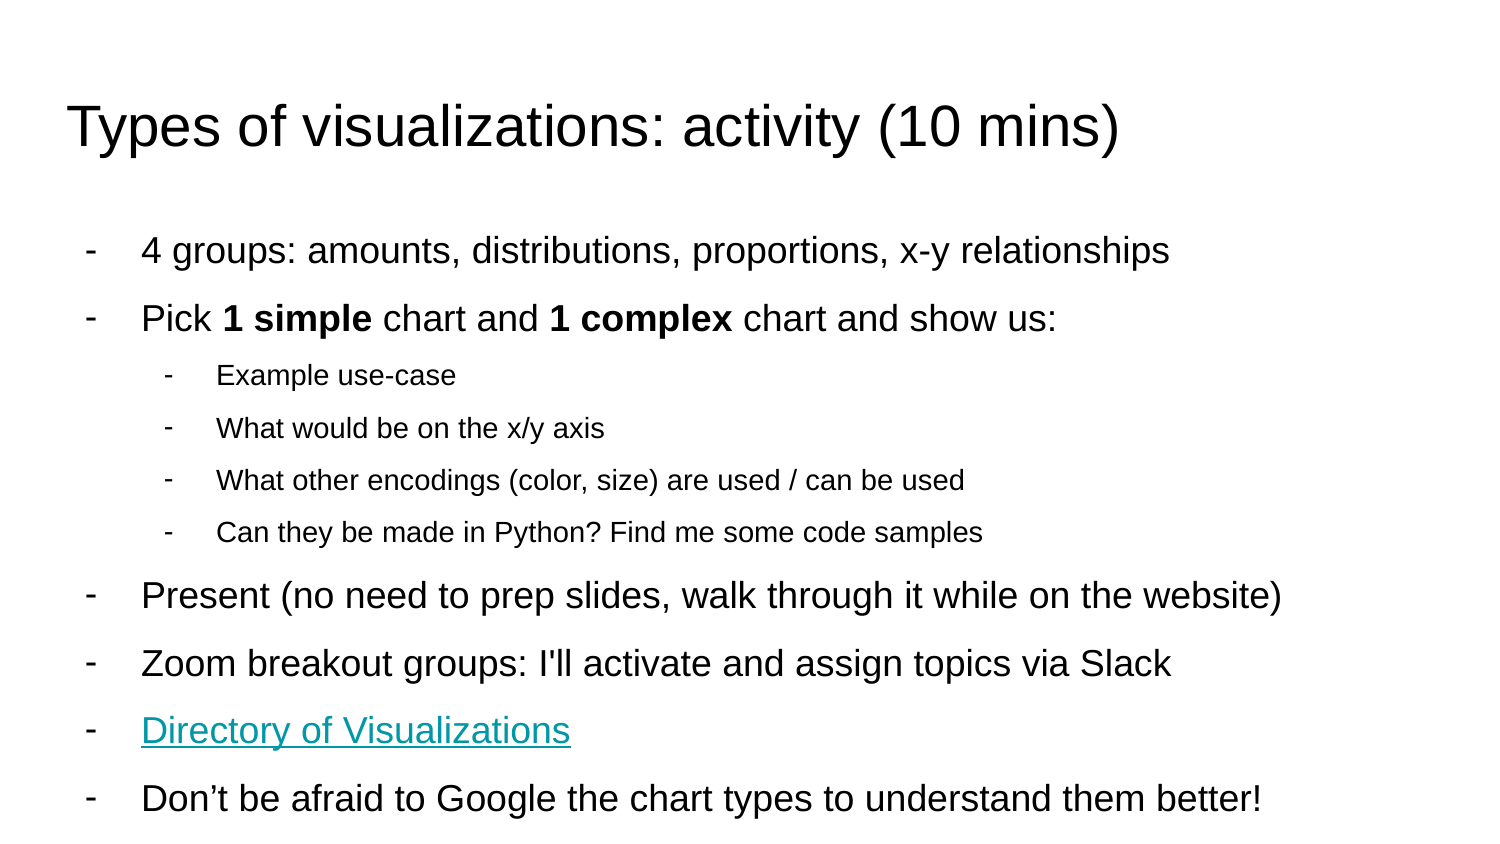

# Types of visualizations: activity (10 mins)
4 groups: amounts, distributions, proportions, x-y relationships
Pick 1 simple chart and 1 complex chart and show us:
Example use-case
What would be on the x/y axis
What other encodings (color, size) are used / can be used
Can they be made in Python? Find me some code samples
Present (no need to prep slides, walk through it while on the website)
Zoom breakout groups: I'll activate and assign topics via Slack
Directory of Visualizations
Don’t be afraid to Google the chart types to understand them better!